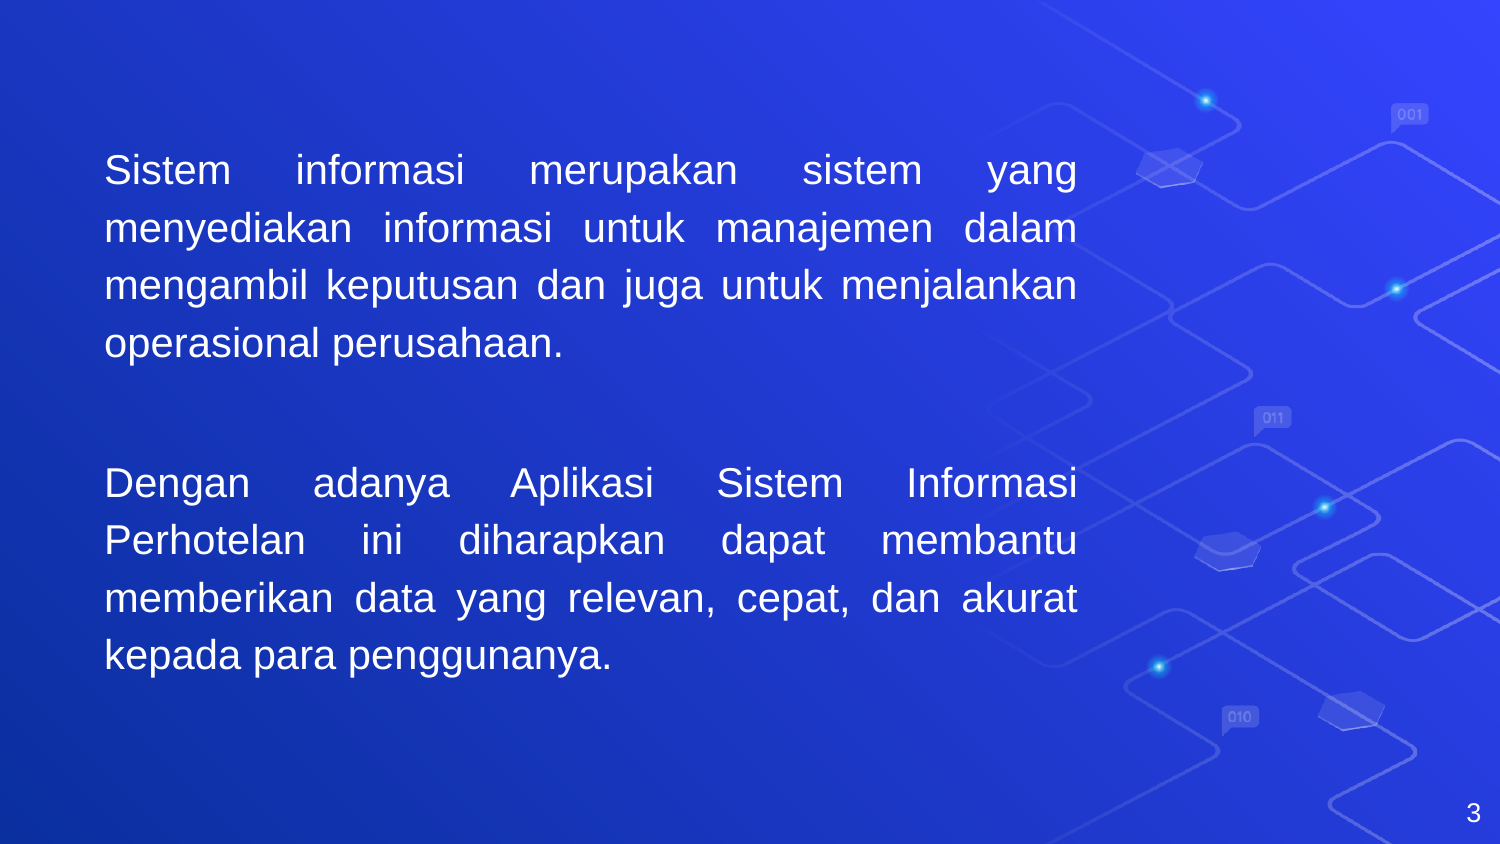

Sistem informasi merupakan sistem yang menyediakan informasi untuk manajemen dalam mengambil keputusan dan juga untuk menjalankan operasional perusahaan.

Dengan adanya Aplikasi Sistem Informasi Perhotelan ini diharapkan dapat membantu memberikan data yang relevan, cepat, dan akurat kepada para penggunanya.
3